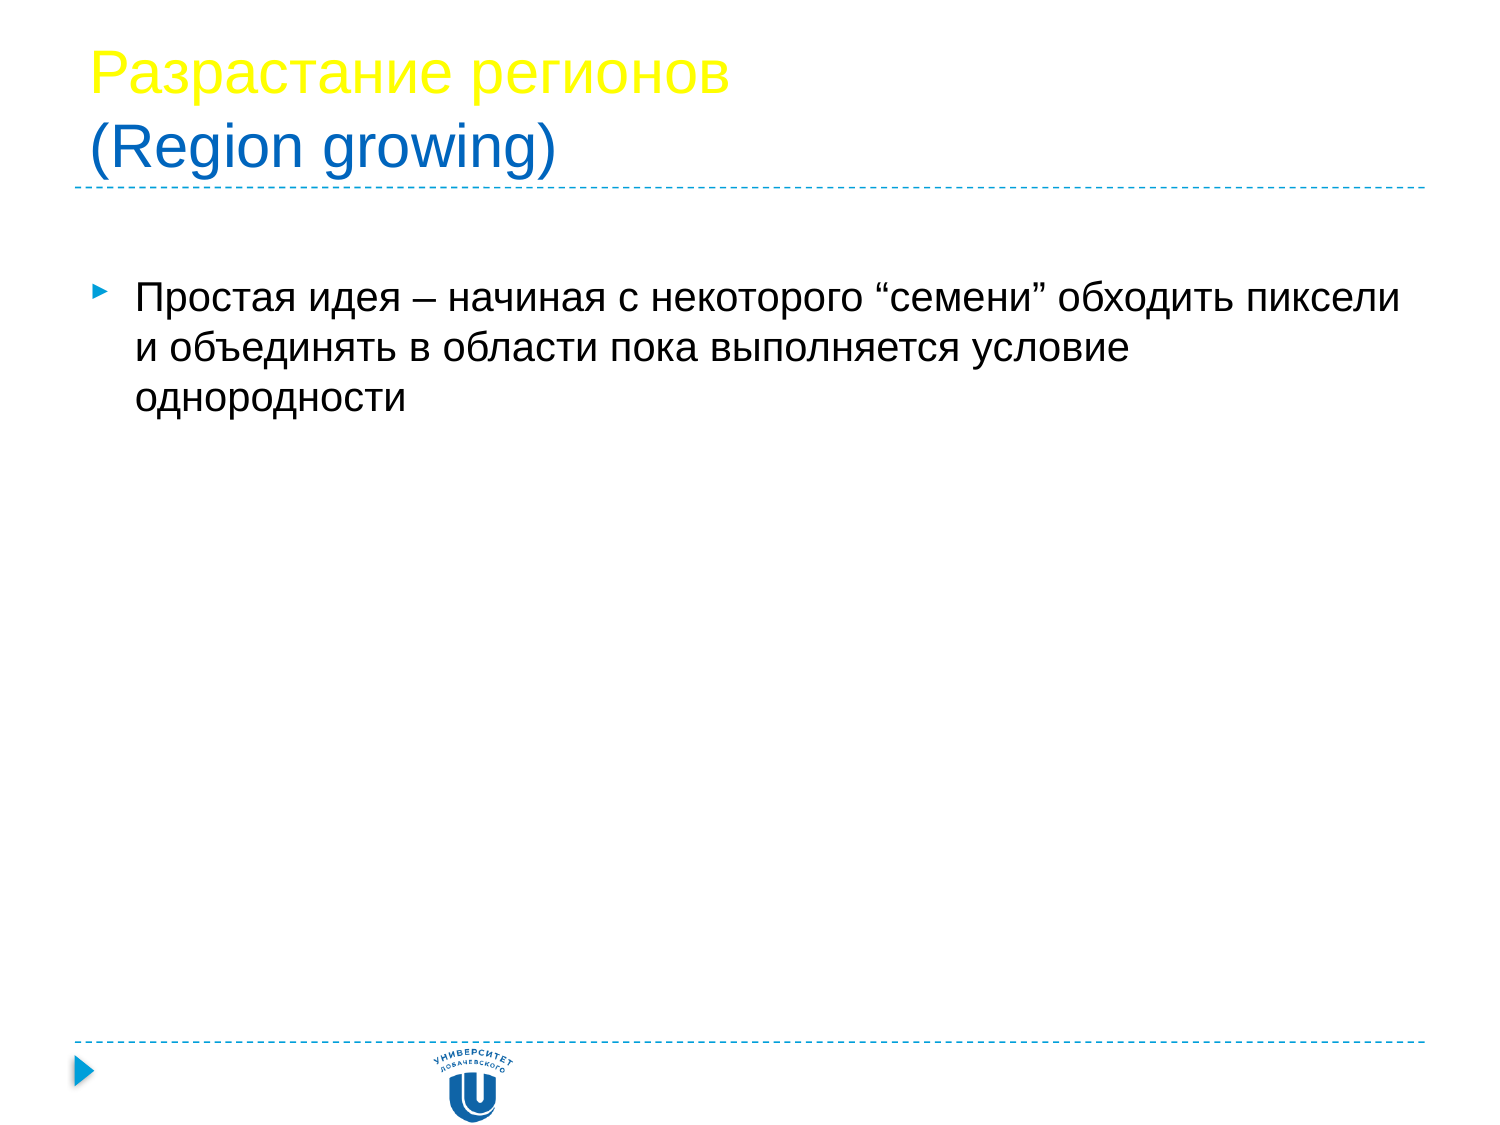

# Разрастание регионов (Region growing)
Простая идея – начиная с некоторого “семени” обходить пиксели и объединять в области пока выполняется условие однородности